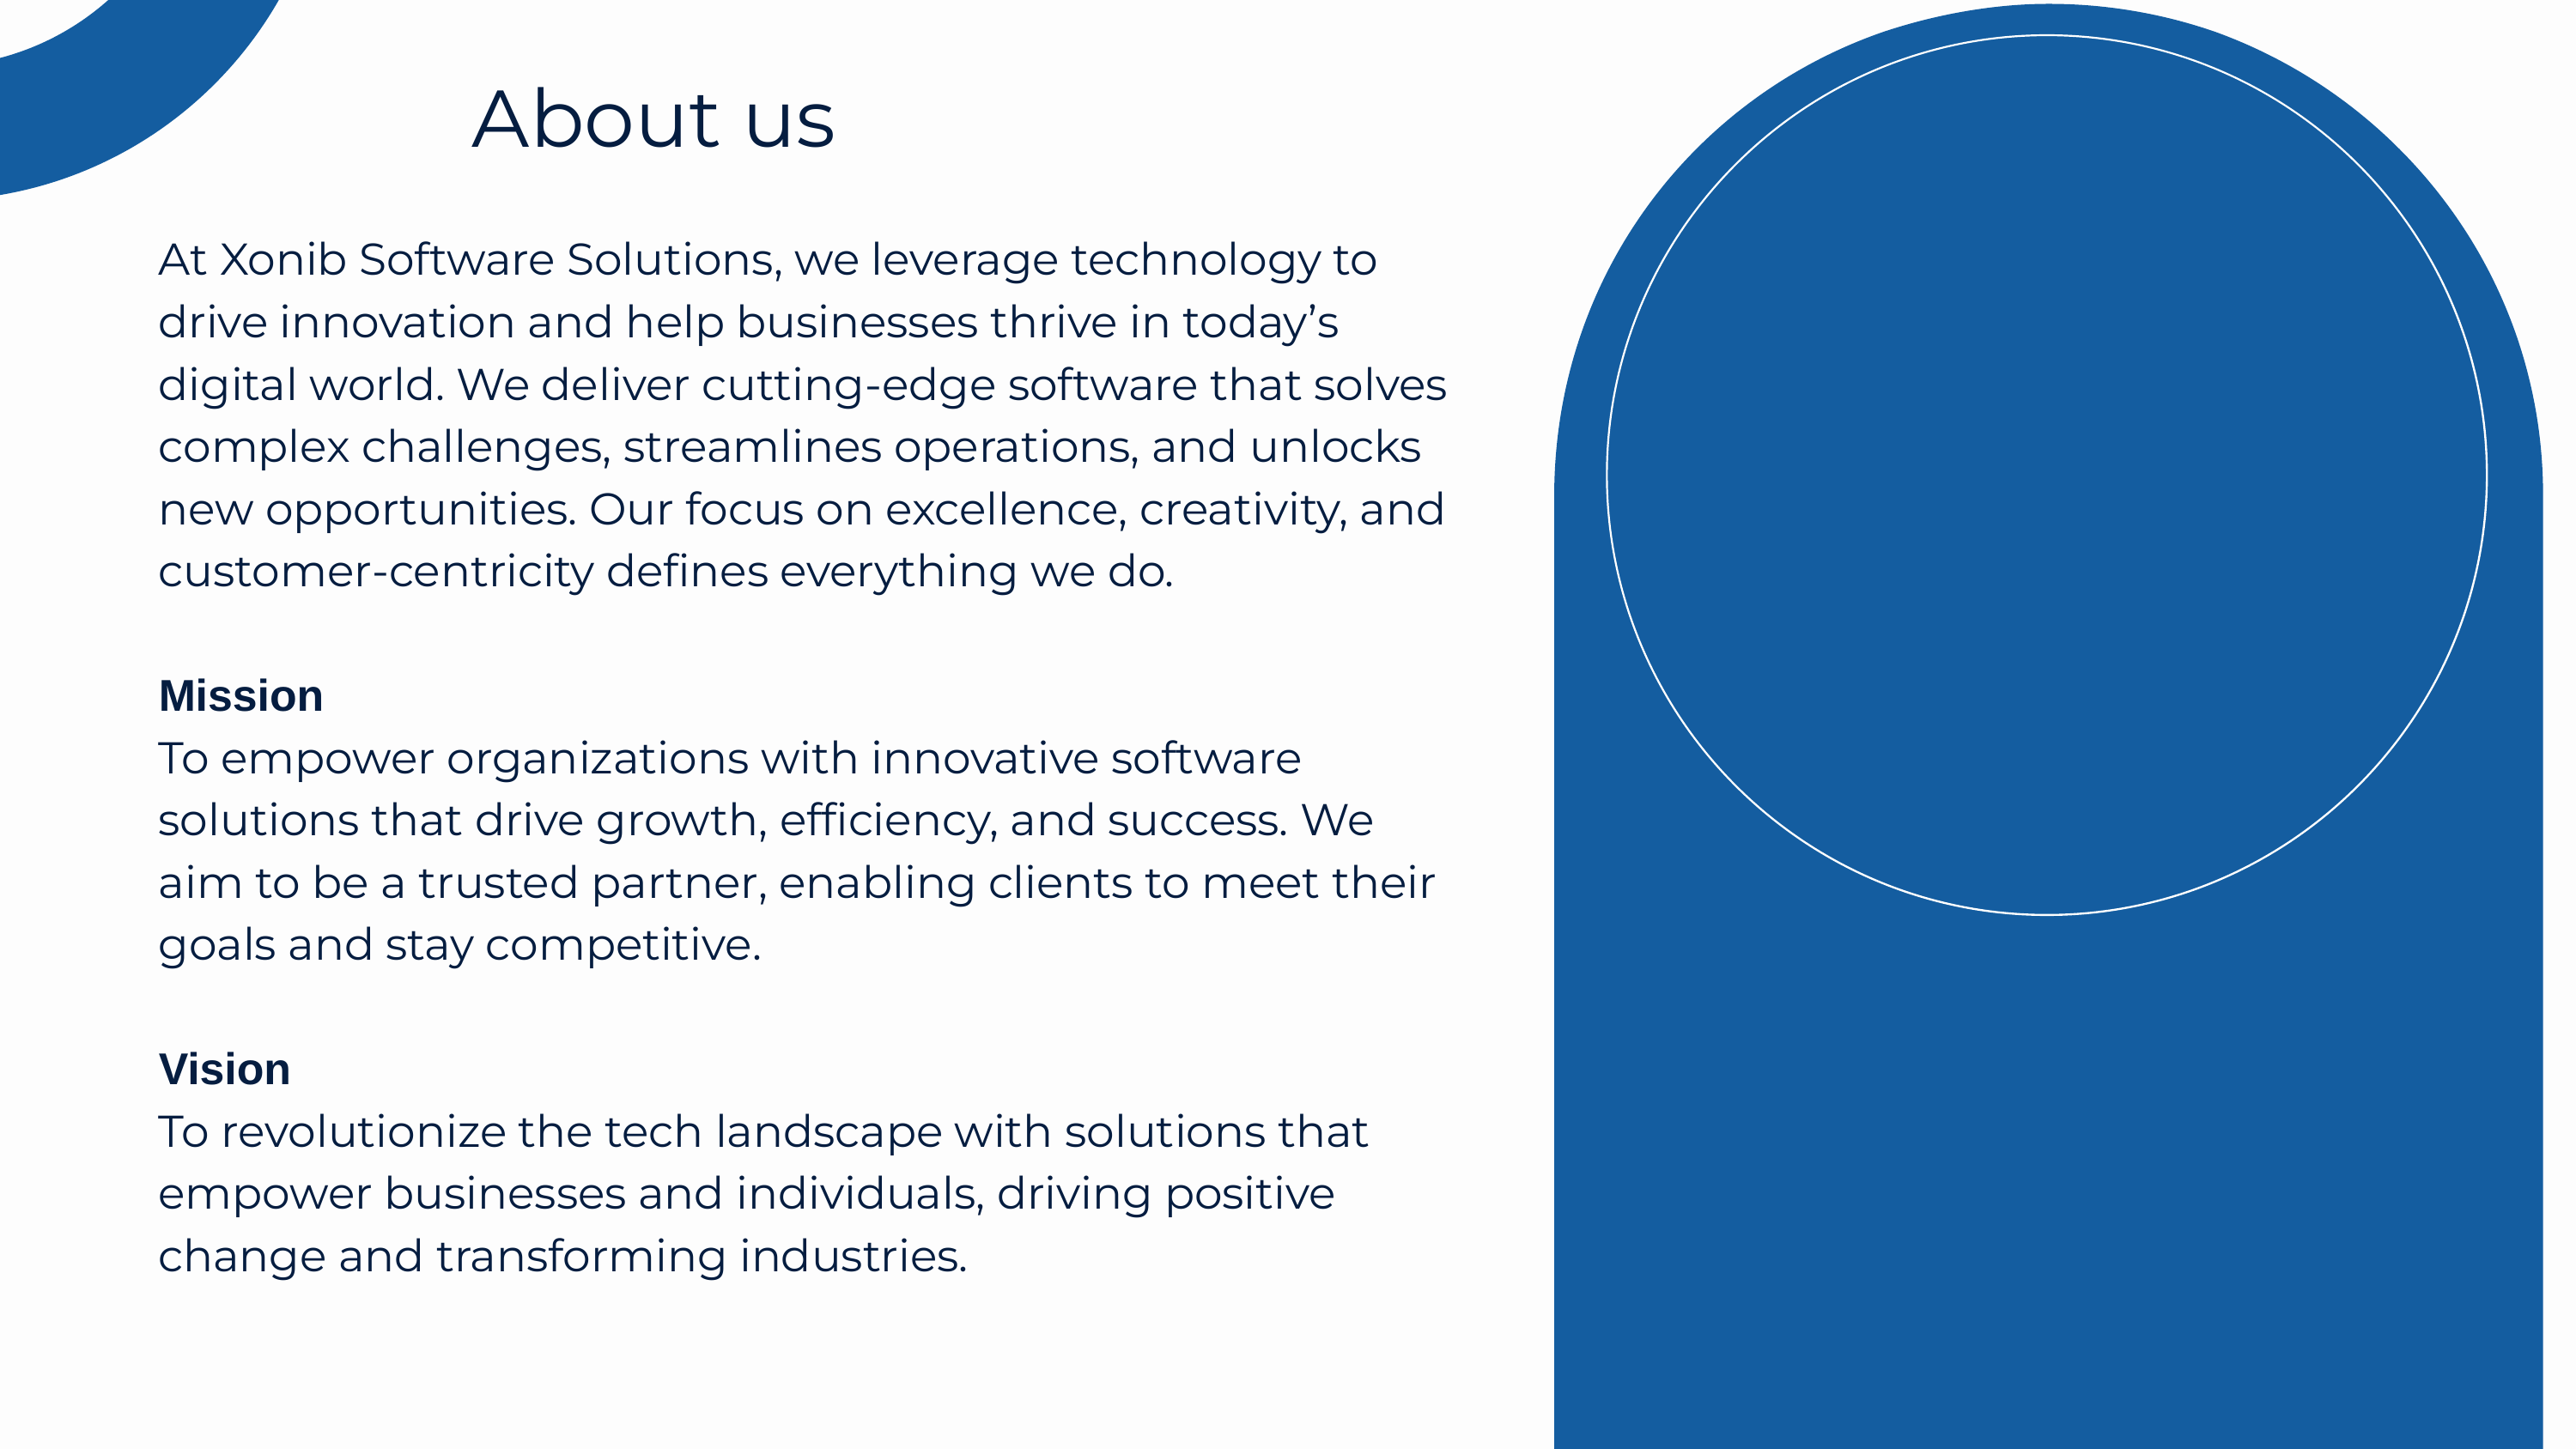

About us
At Xonib Software Solutions, we leverage technology to drive innovation and help businesses thrive in today’s digital world. We deliver cutting-edge software that solves complex challenges, streamlines operations, and unlocks new opportunities. Our focus on excellence, creativity, and customer-centricity defines everything we do.

Mission
To empower organizations with innovative software solutions that drive growth, efficiency, and success. We aim to be a trusted partner, enabling clients to meet their goals and stay competitive.

Vision
To revolutionize the tech landscape with solutions that empower businesses and individuals, driving positive change and transforming industries.